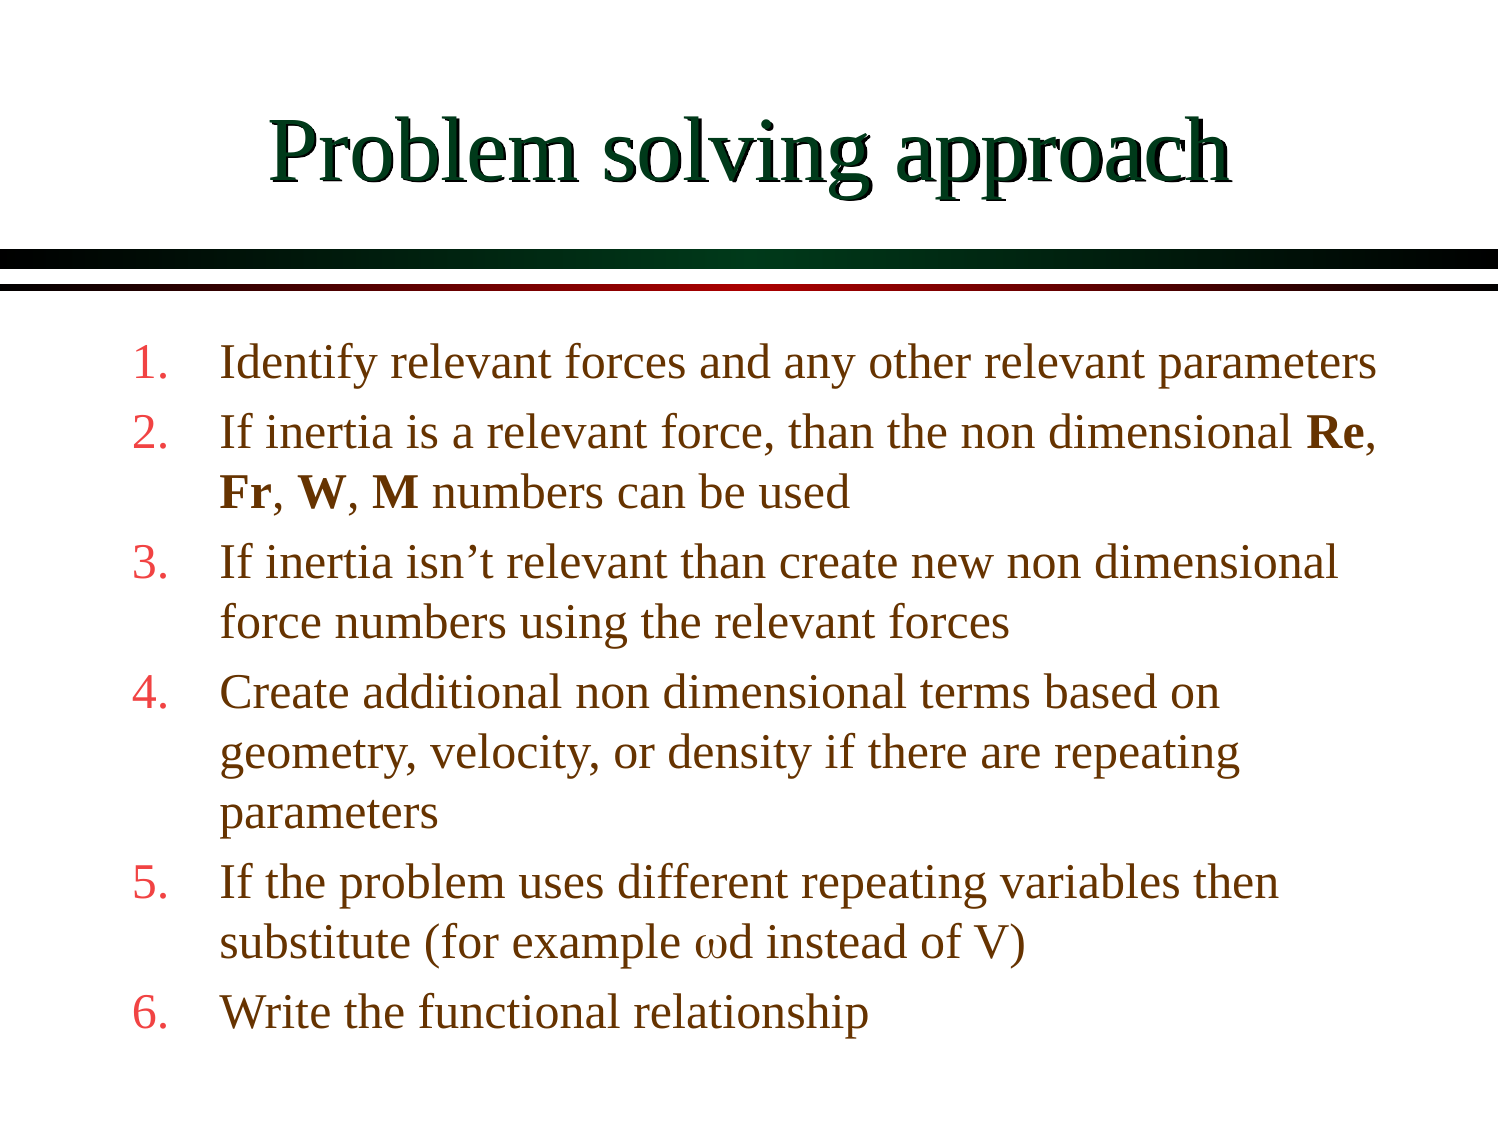

# Problem solving approach
Identify relevant forces and any other relevant parameters
If inertia is a relevant force, than the non dimensional Re, Fr, W, M numbers can be used
If inertia isn’t relevant than create new non dimensional force numbers using the relevant forces
Create additional non dimensional terms based on geometry, velocity, or density if there are repeating parameters
If the problem uses different repeating variables then substitute (for example ωd instead of V)
Write the functional relationship